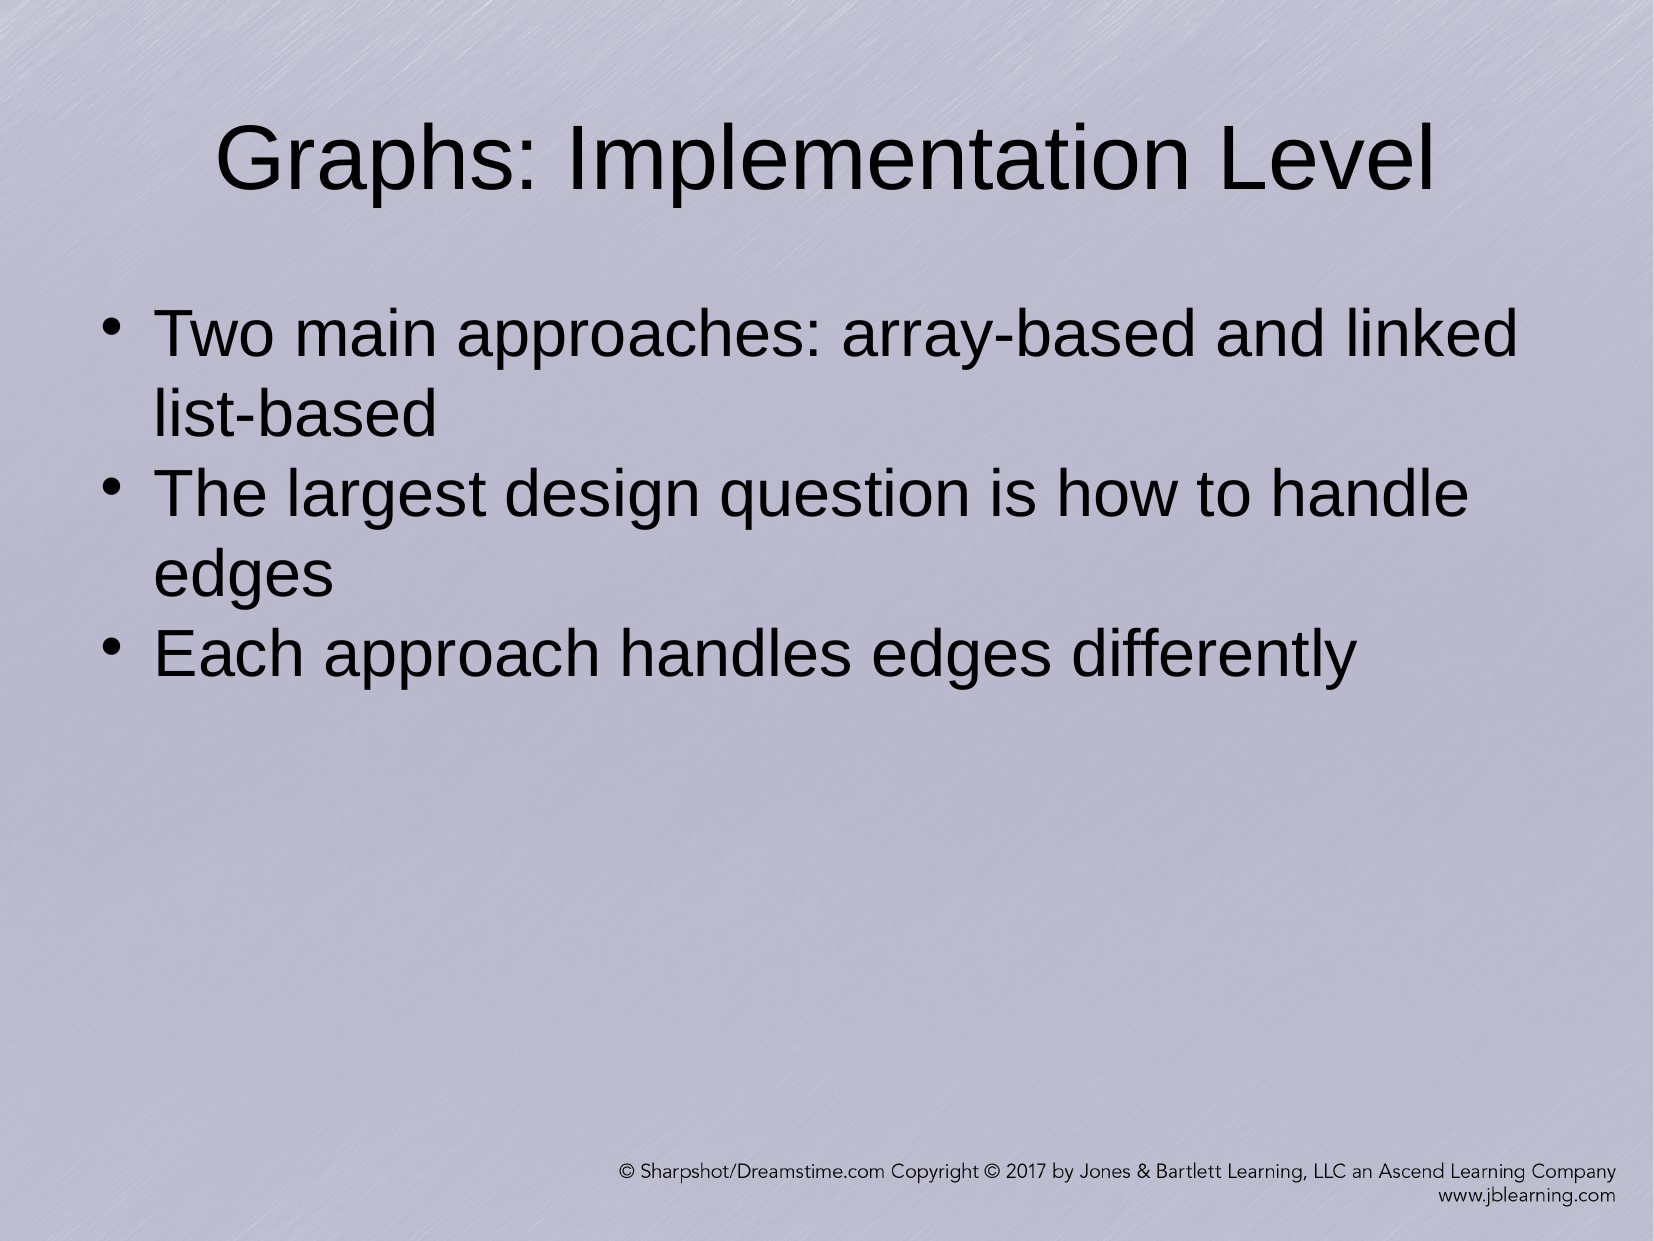

Graphs: Implementation Level
Two main approaches: array-based and linked list-based
The largest design question is how to handle edges
Each approach handles edges differently